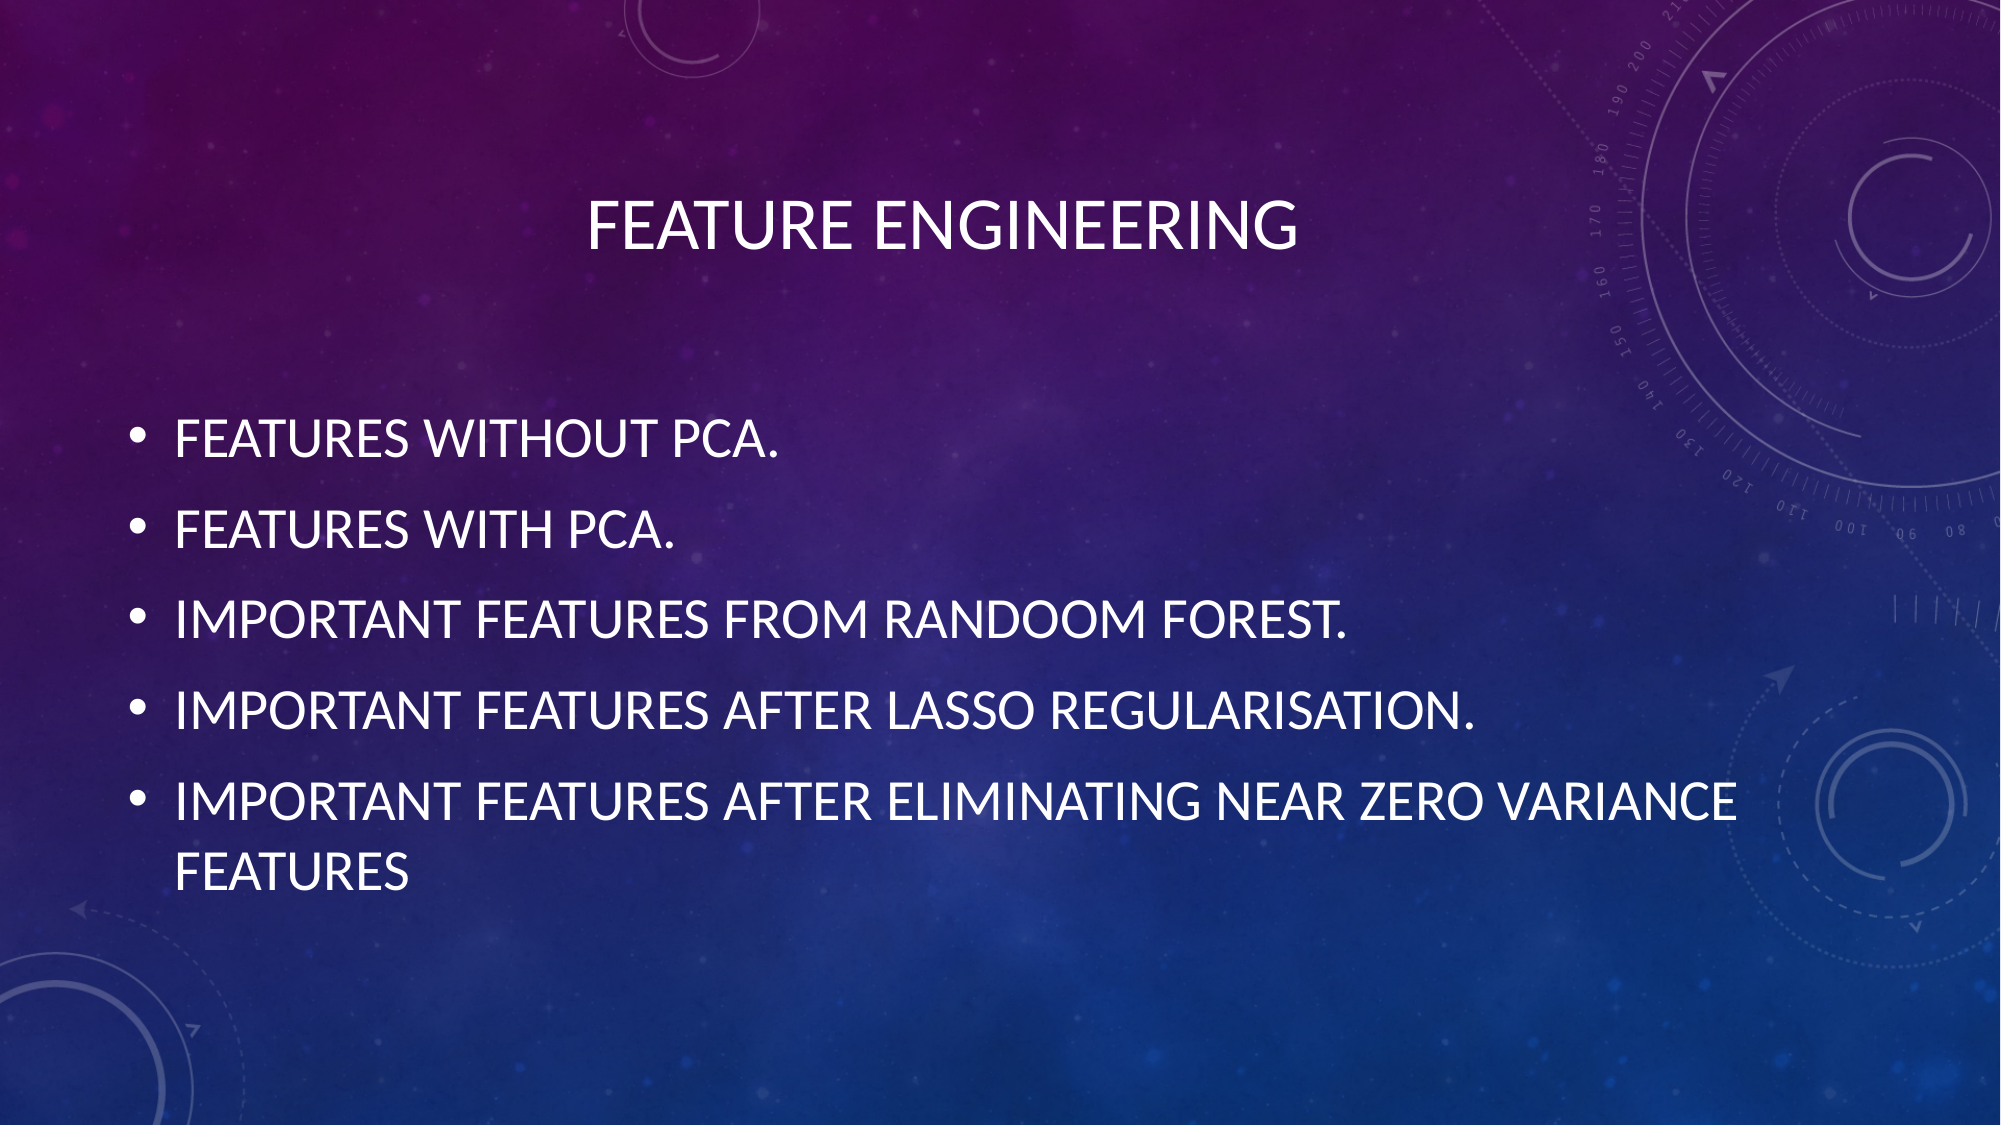

# FEATURE ENGINEERING
FEATURES WITHOUT PCA.
FEATURES WITH PCA.
IMPORTANT FEATURES FROM RANDOOM FOREST.
IMPORTANT FEATURES AFTER LASSO REGULARISATION.
IMPORTANT FEATURES AFTER ELIMINATING NEAR ZERO VARIANCE FEATURES